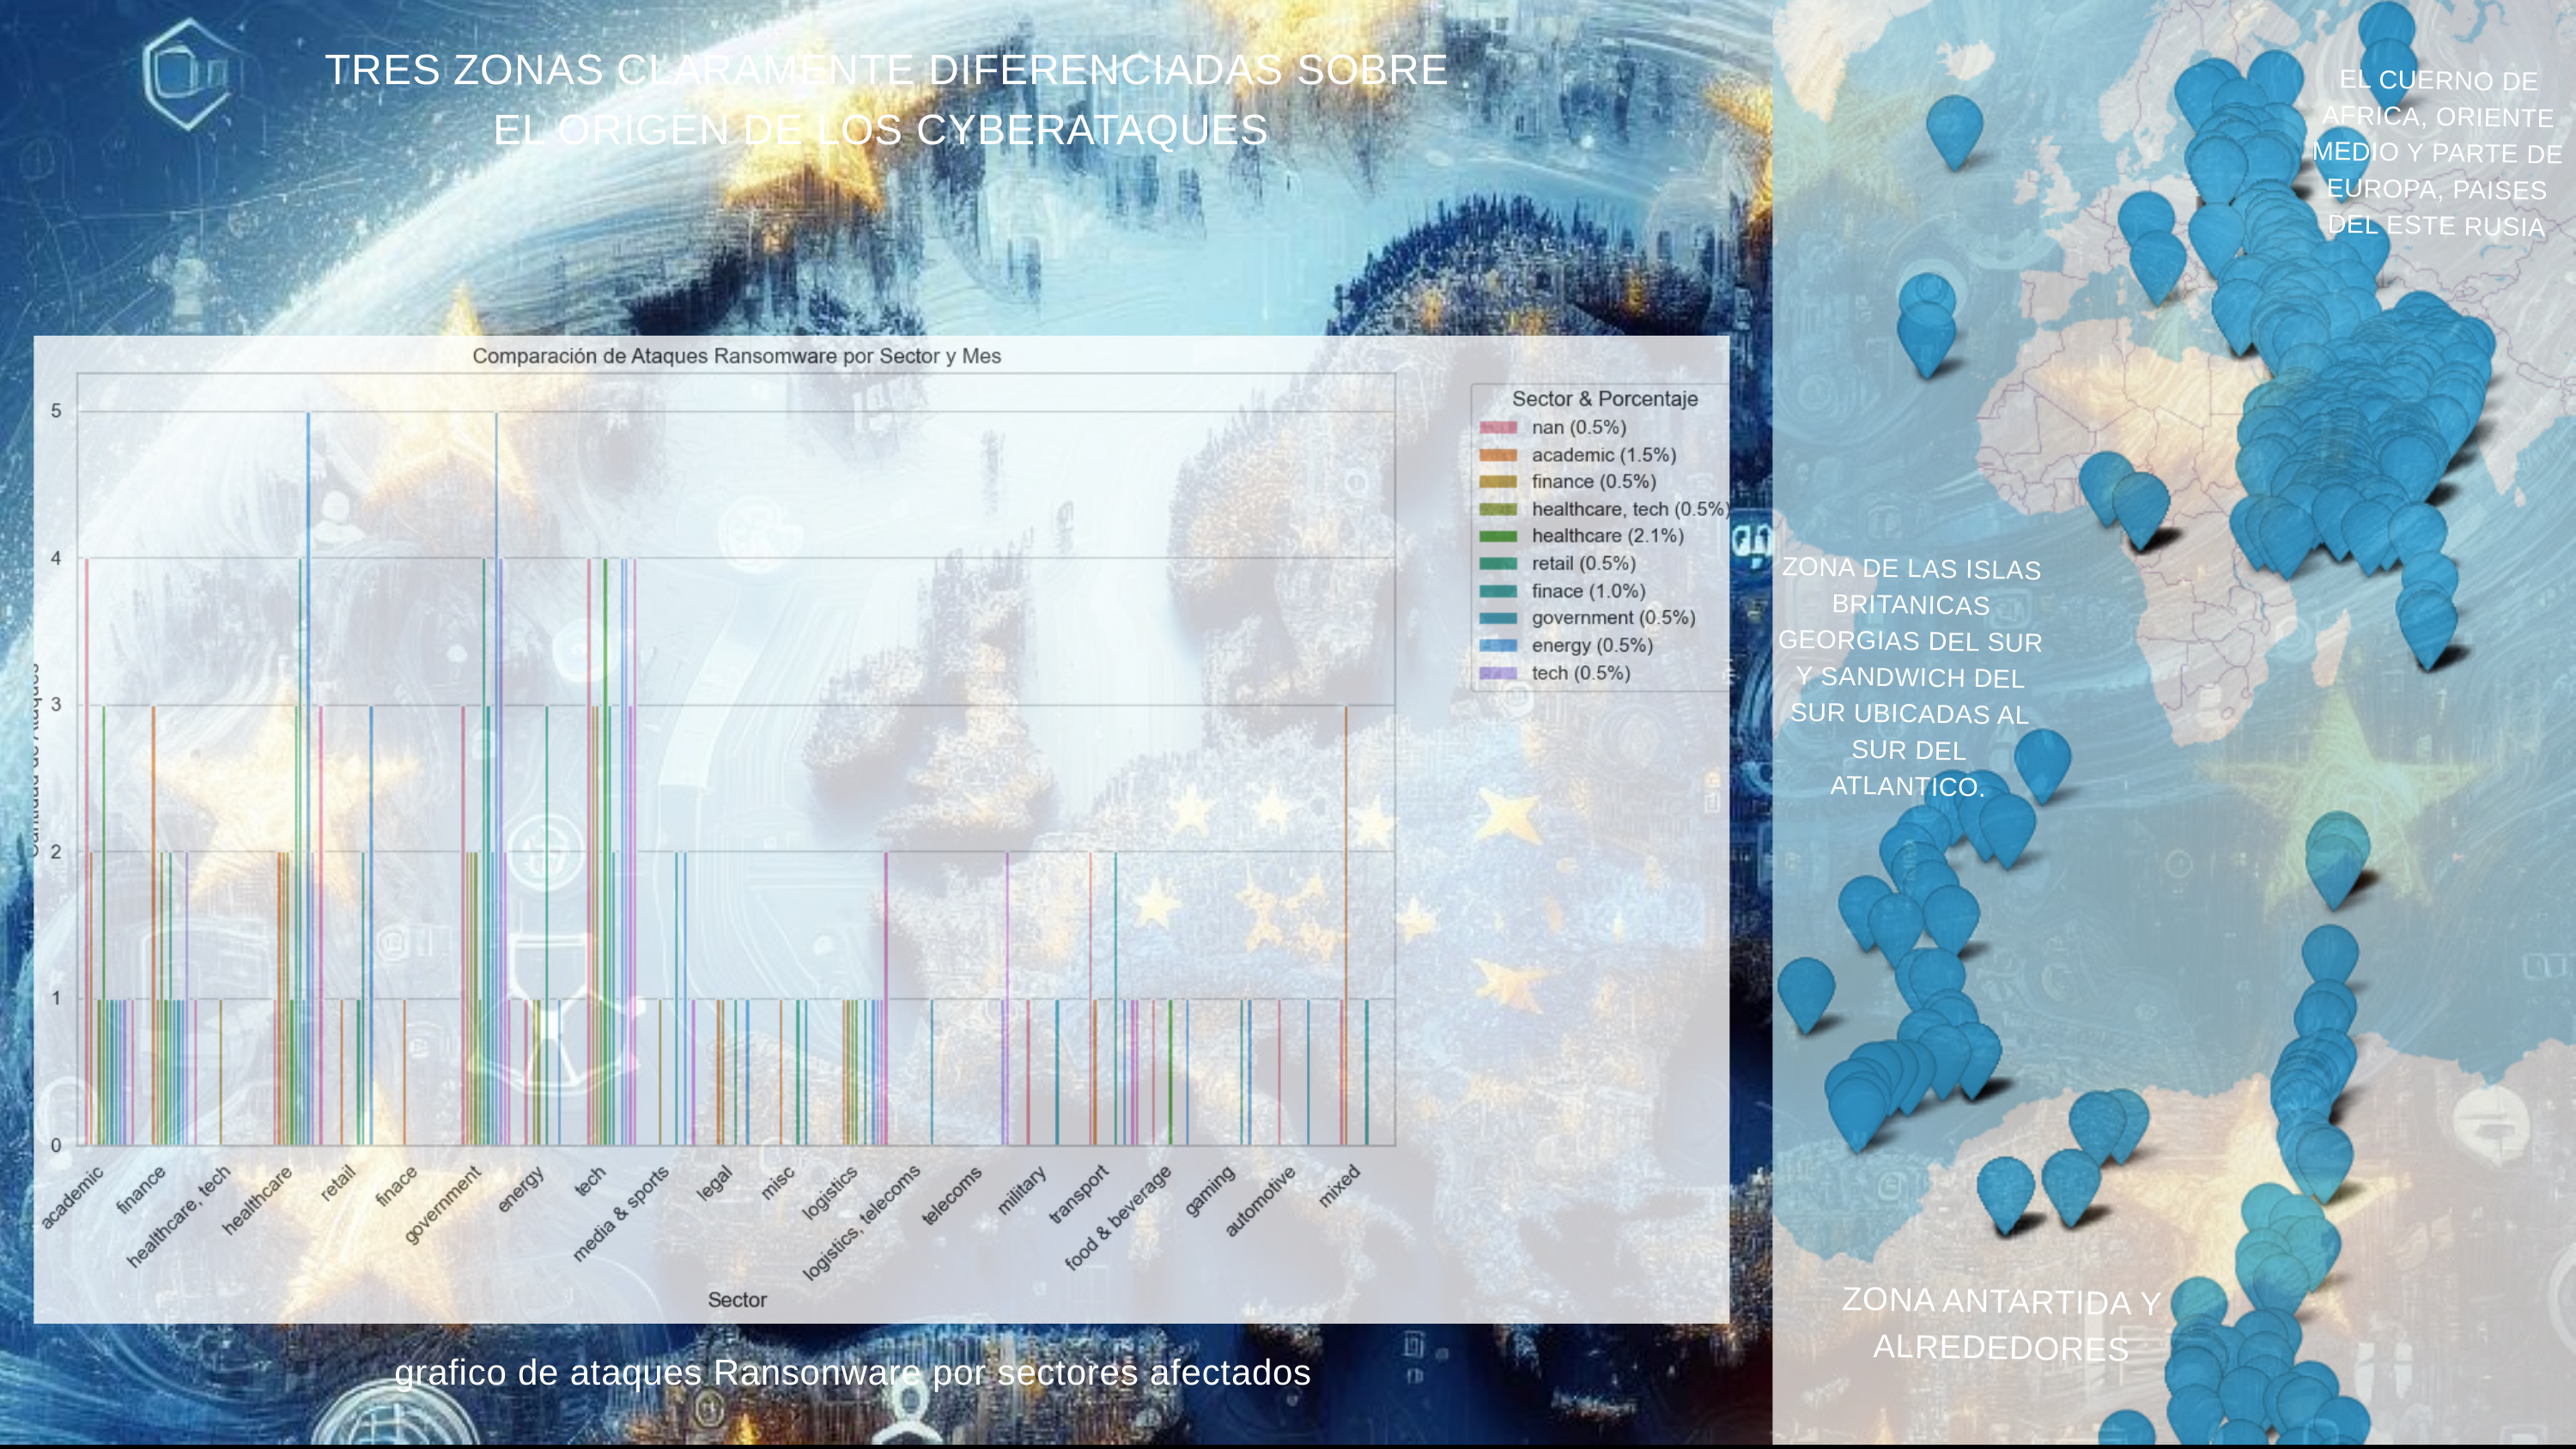

TRES ZONAS CLARAMENTE DIFERENCIADAS SOBRE EL ORIGEN DE LOS CYBERATAQUES
EL CUERNO DE AFRICA, ORIENTE MEDIO Y PARTE DE EUROPA, PAISES DEL ESTE RUSIA

ZONA DE LAS ISLAS BRITANICAS GEORGIAS DEL SUR Y SANDWICH DEL SUR UBICADAS AL SUR DEL ATLANTICO.
ZONA ANTARTIDA Y ALREDEDORES
grafico de ataques Ransonware por sectores afectados